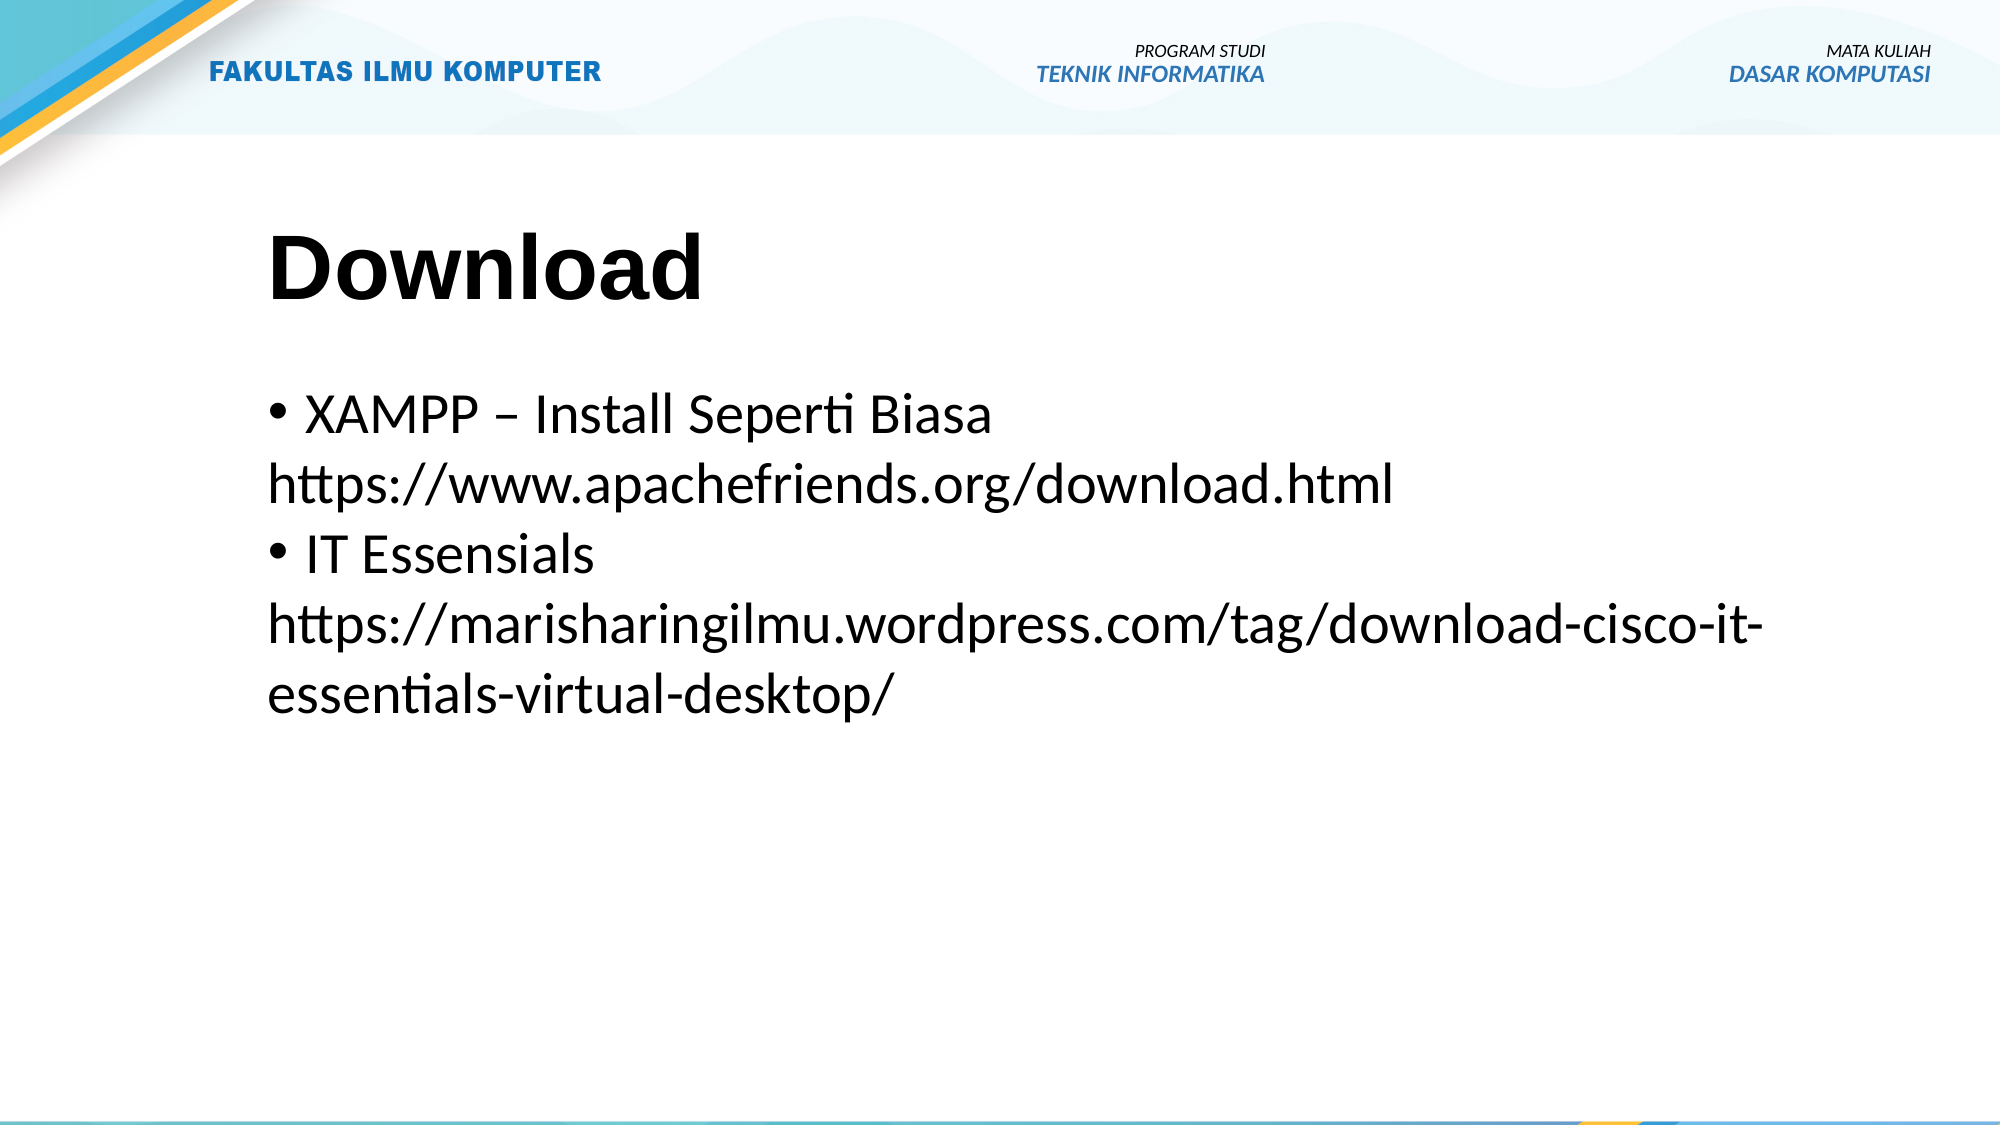

PROGRAM STUDI
TEKNIK INFORMATIKA
MATA KULIAH
DASAR KOMPUTASI

# Download
XAMPP – Install Seperti Biasa
https://www.apachefriends.org/download.html
IT Essensials
https://marisharingilmu.wordpress.com/tag/download-cisco-it-essentials-virtual-desktop/